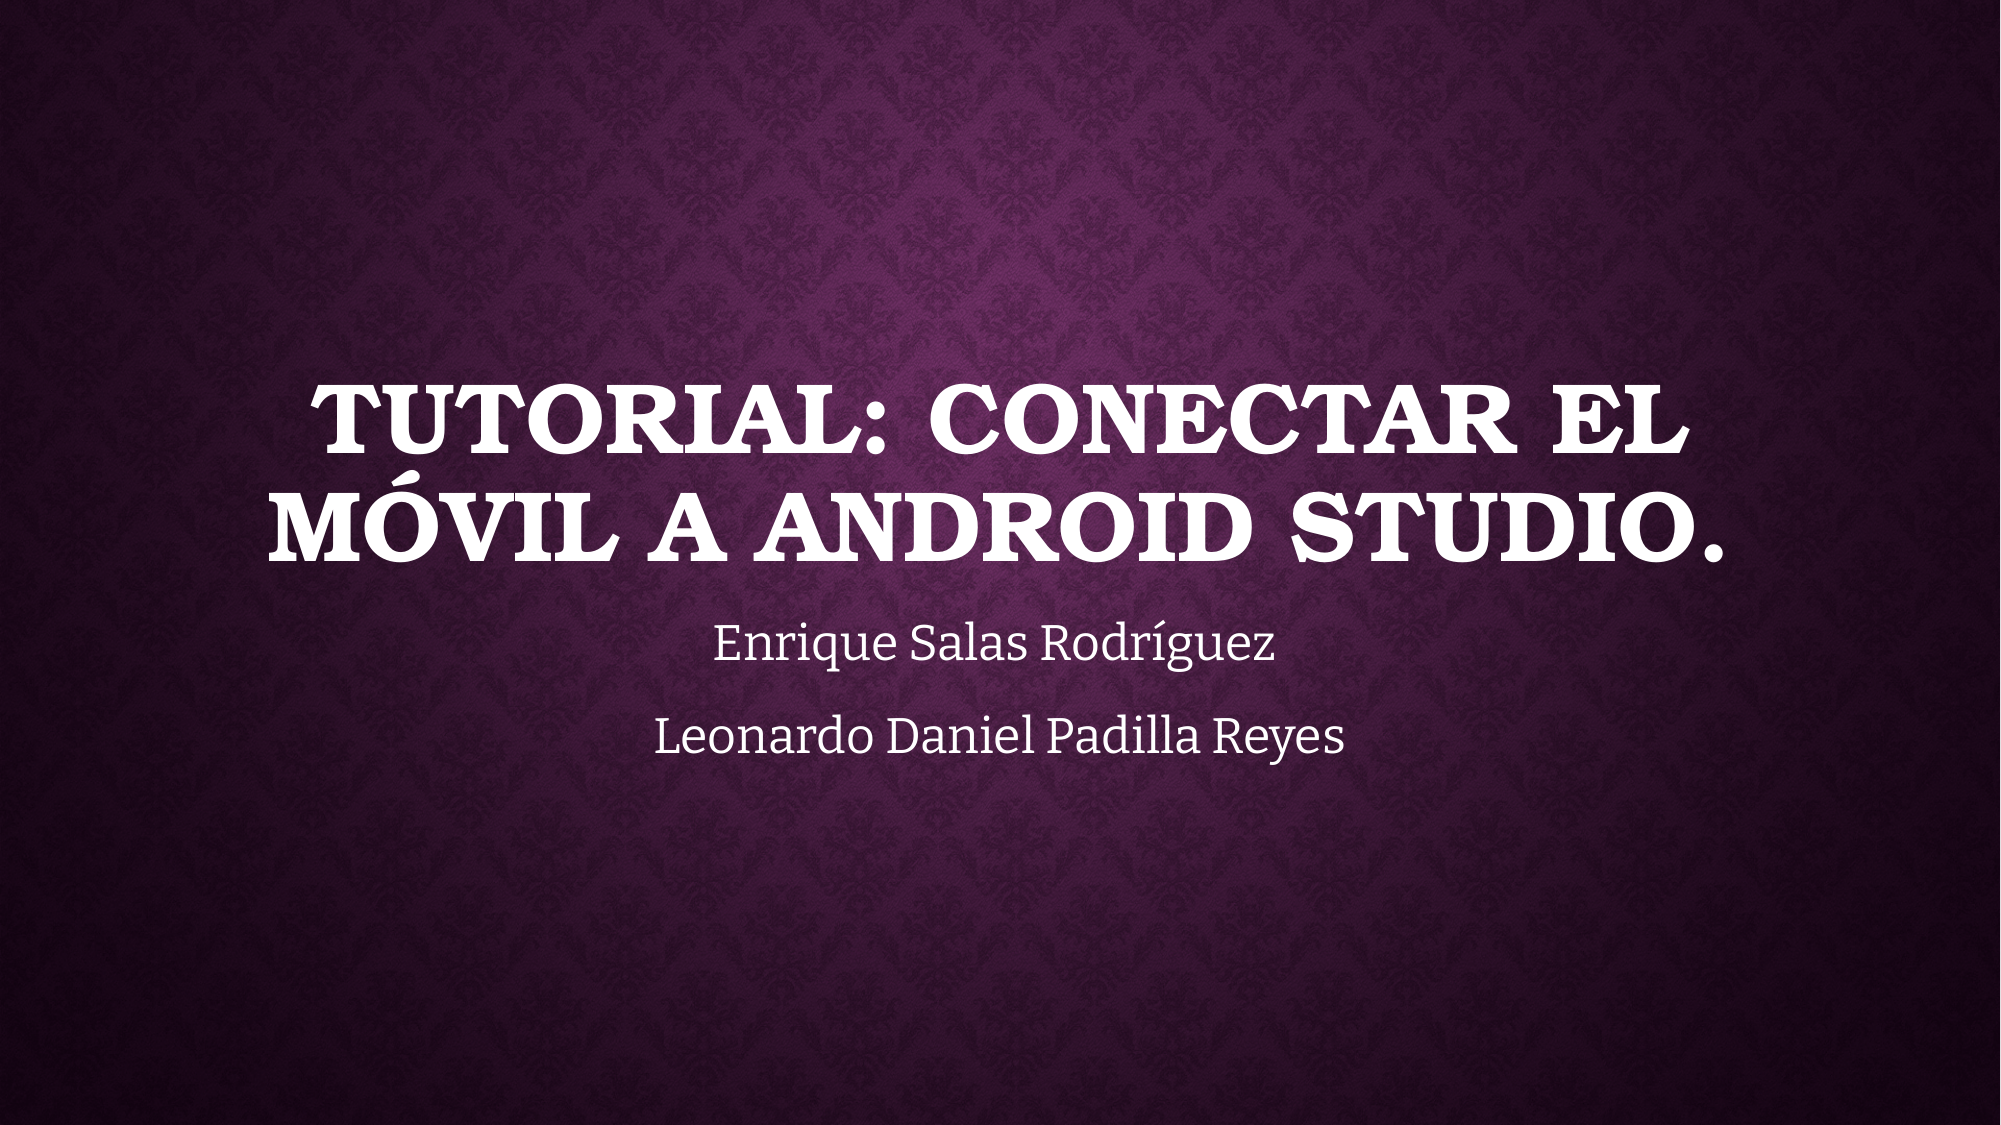

# Tutorial: Conectar el móvil a Android Studio.
Enrique Salas Rodríguez
Leonardo Daniel Padilla Reyes